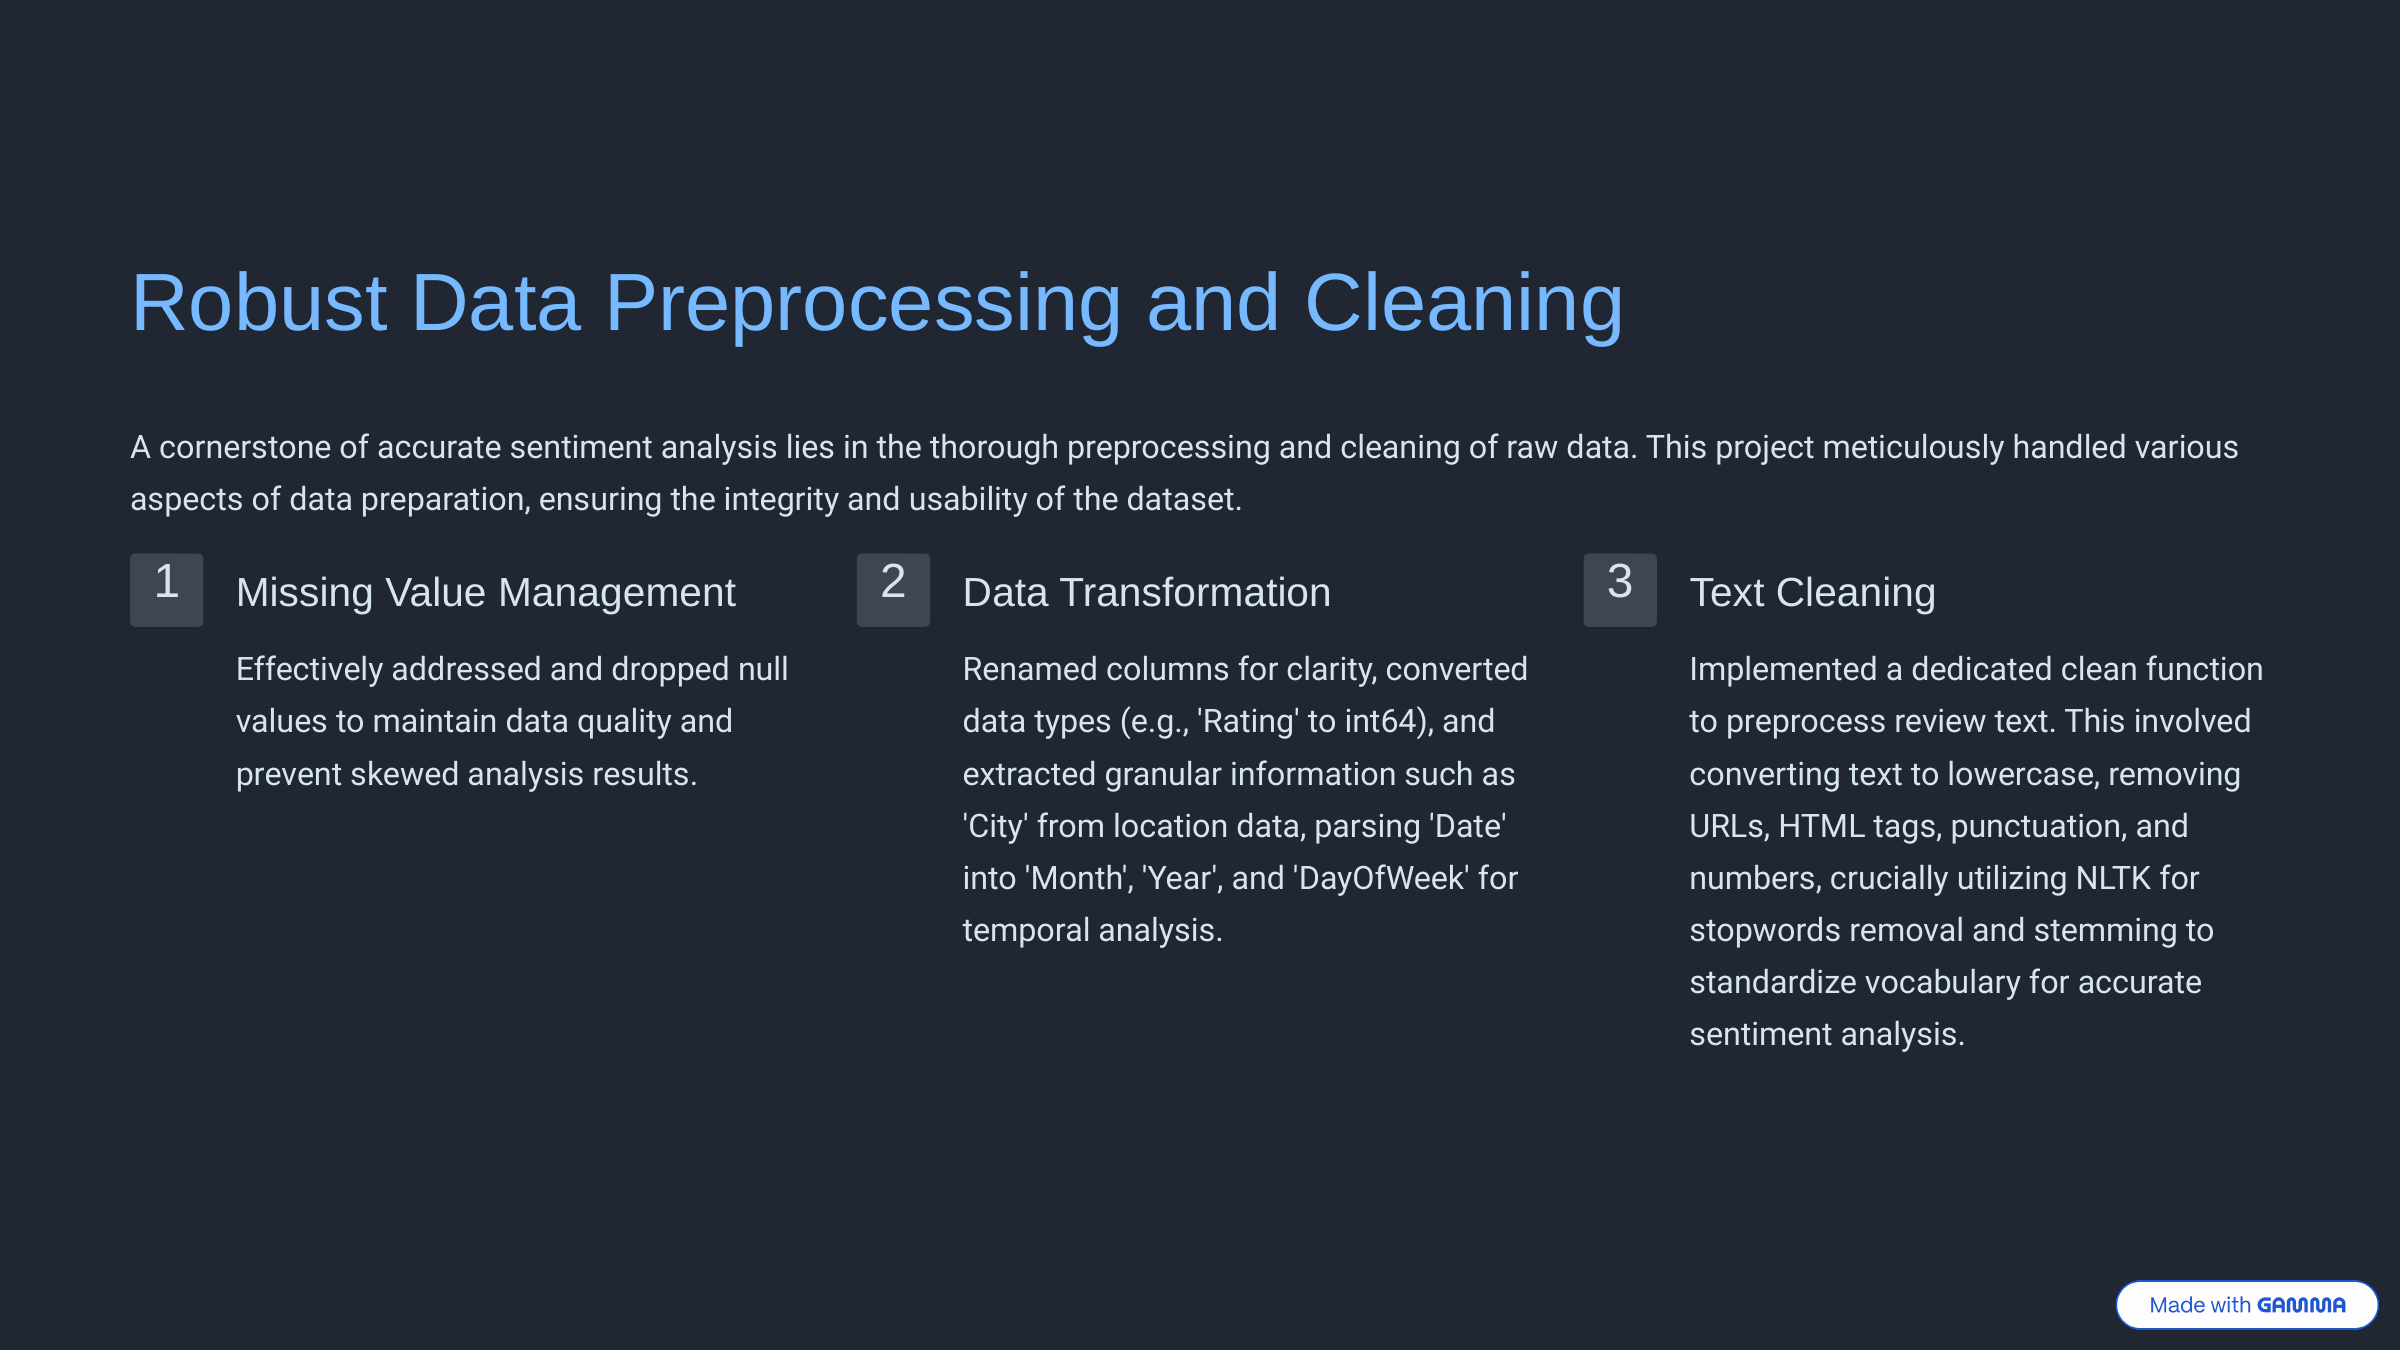

Robust Data Preprocessing and Cleaning
A cornerstone of accurate sentiment analysis lies in the thorough preprocessing and cleaning of raw data. This project meticulously handled various aspects of data preparation, ensuring the integrity and usability of the dataset.

1
2
3
Missing Value Management
Data Transformation
Text Cleaning
Effectively addressed and dropped null values to maintain data quality and prevent skewed analysis results.
Renamed columns for clarity, converted data types (e.g., 'Rating' to int64), and extracted granular information such as 'City' from location data, parsing 'Date' into 'Month', 'Year', and 'DayOfWeek' for temporal analysis.
Implemented a dedicated clean function to preprocess review text. This involved converting text to lowercase, removing URLs, HTML tags, punctuation, and numbers, crucially utilizing NLTK for stopwords removal and stemming to standardize vocabulary for accurate sentiment analysis.